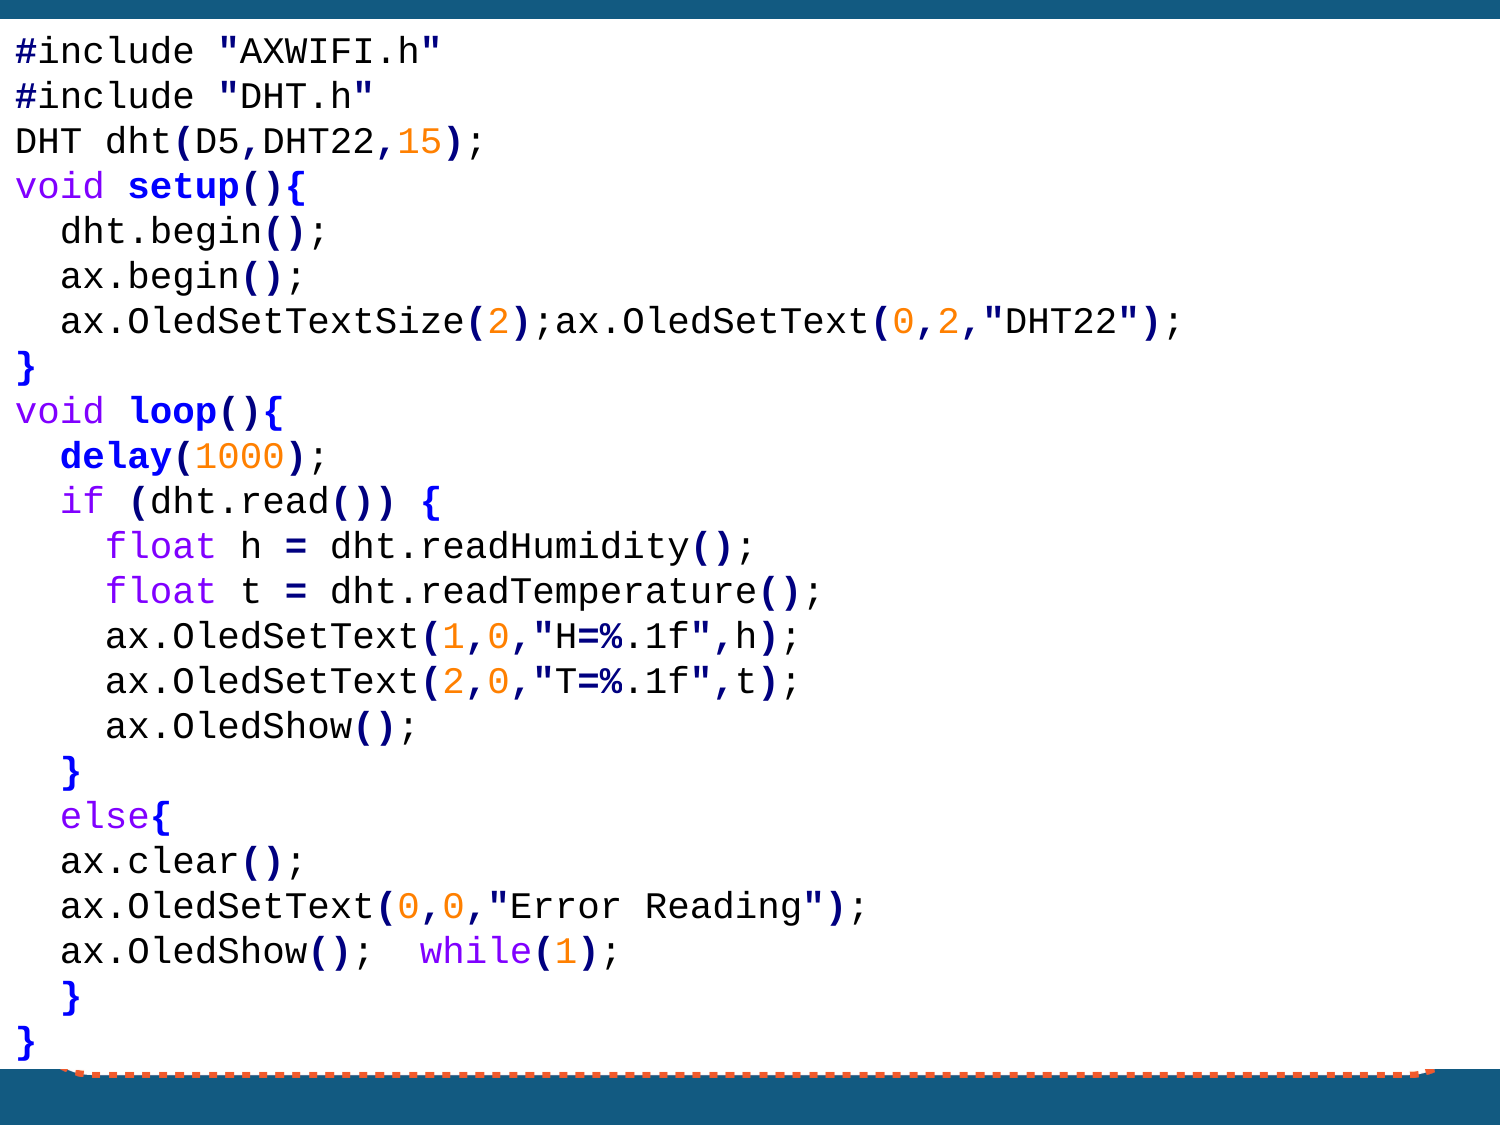

#include "AXWIFI.h"
#include "DHT.h"
DHT dht(D5,DHT22,15);
void setup(){
  dht.begin();
  ax.begin();
  ax.OledSetTextSize(2);ax.OledSetText(0,2,"DHT22");
}
void loop(){
  delay(1000);
  if (dht.read()) {
    float h = dht.readHumidity();
    float t = dht.readTemperature();
    ax.OledSetText(1,0,"H=%.1f",h);
    ax.OledSetText(2,0,"T=%.1f",t);
    ax.OledShow();
  }
  else{
  ax.clear();
  ax.OledSetText(0,0,"Error Reading");
  ax.OledShow();  while(1);
  }
}